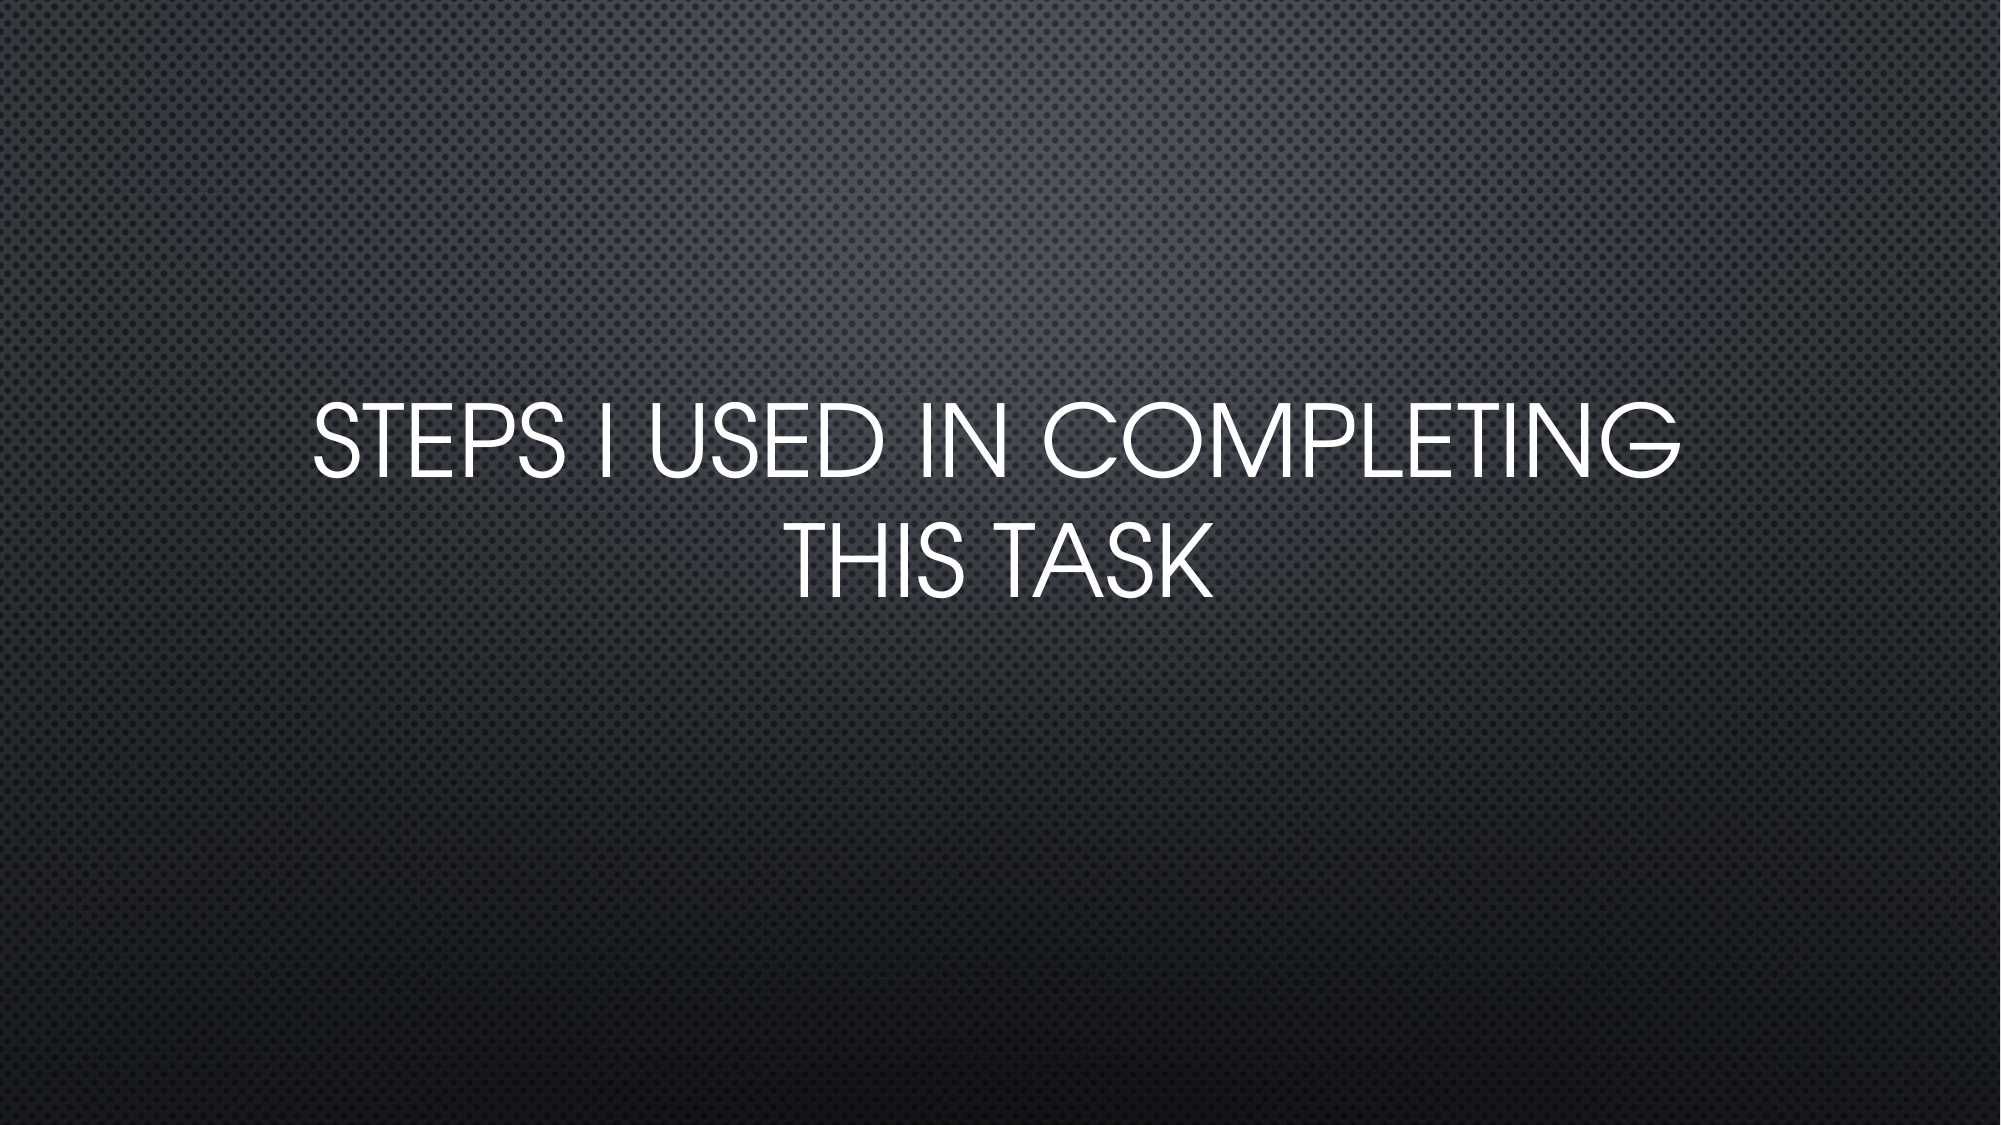

# Steps I used in completing this task